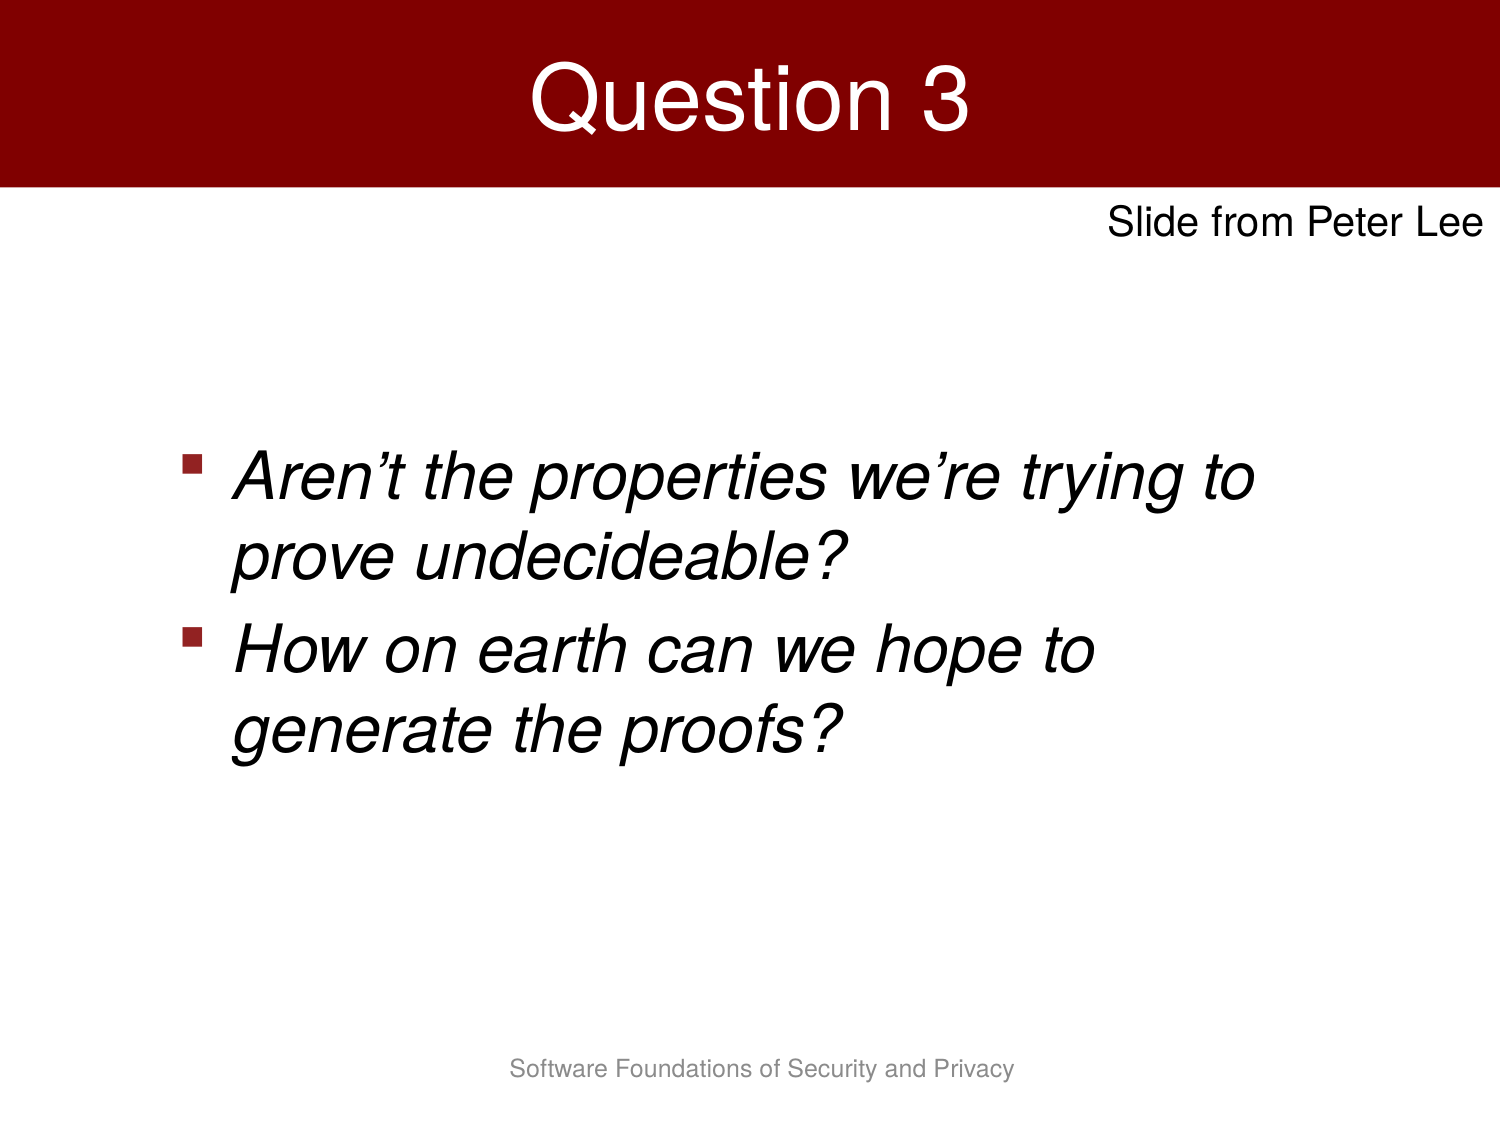

# Question 3
Slide from Peter Lee
Aren’t the properties we’re trying to prove undecideable?
How on earth can we hope to generate the proofs?